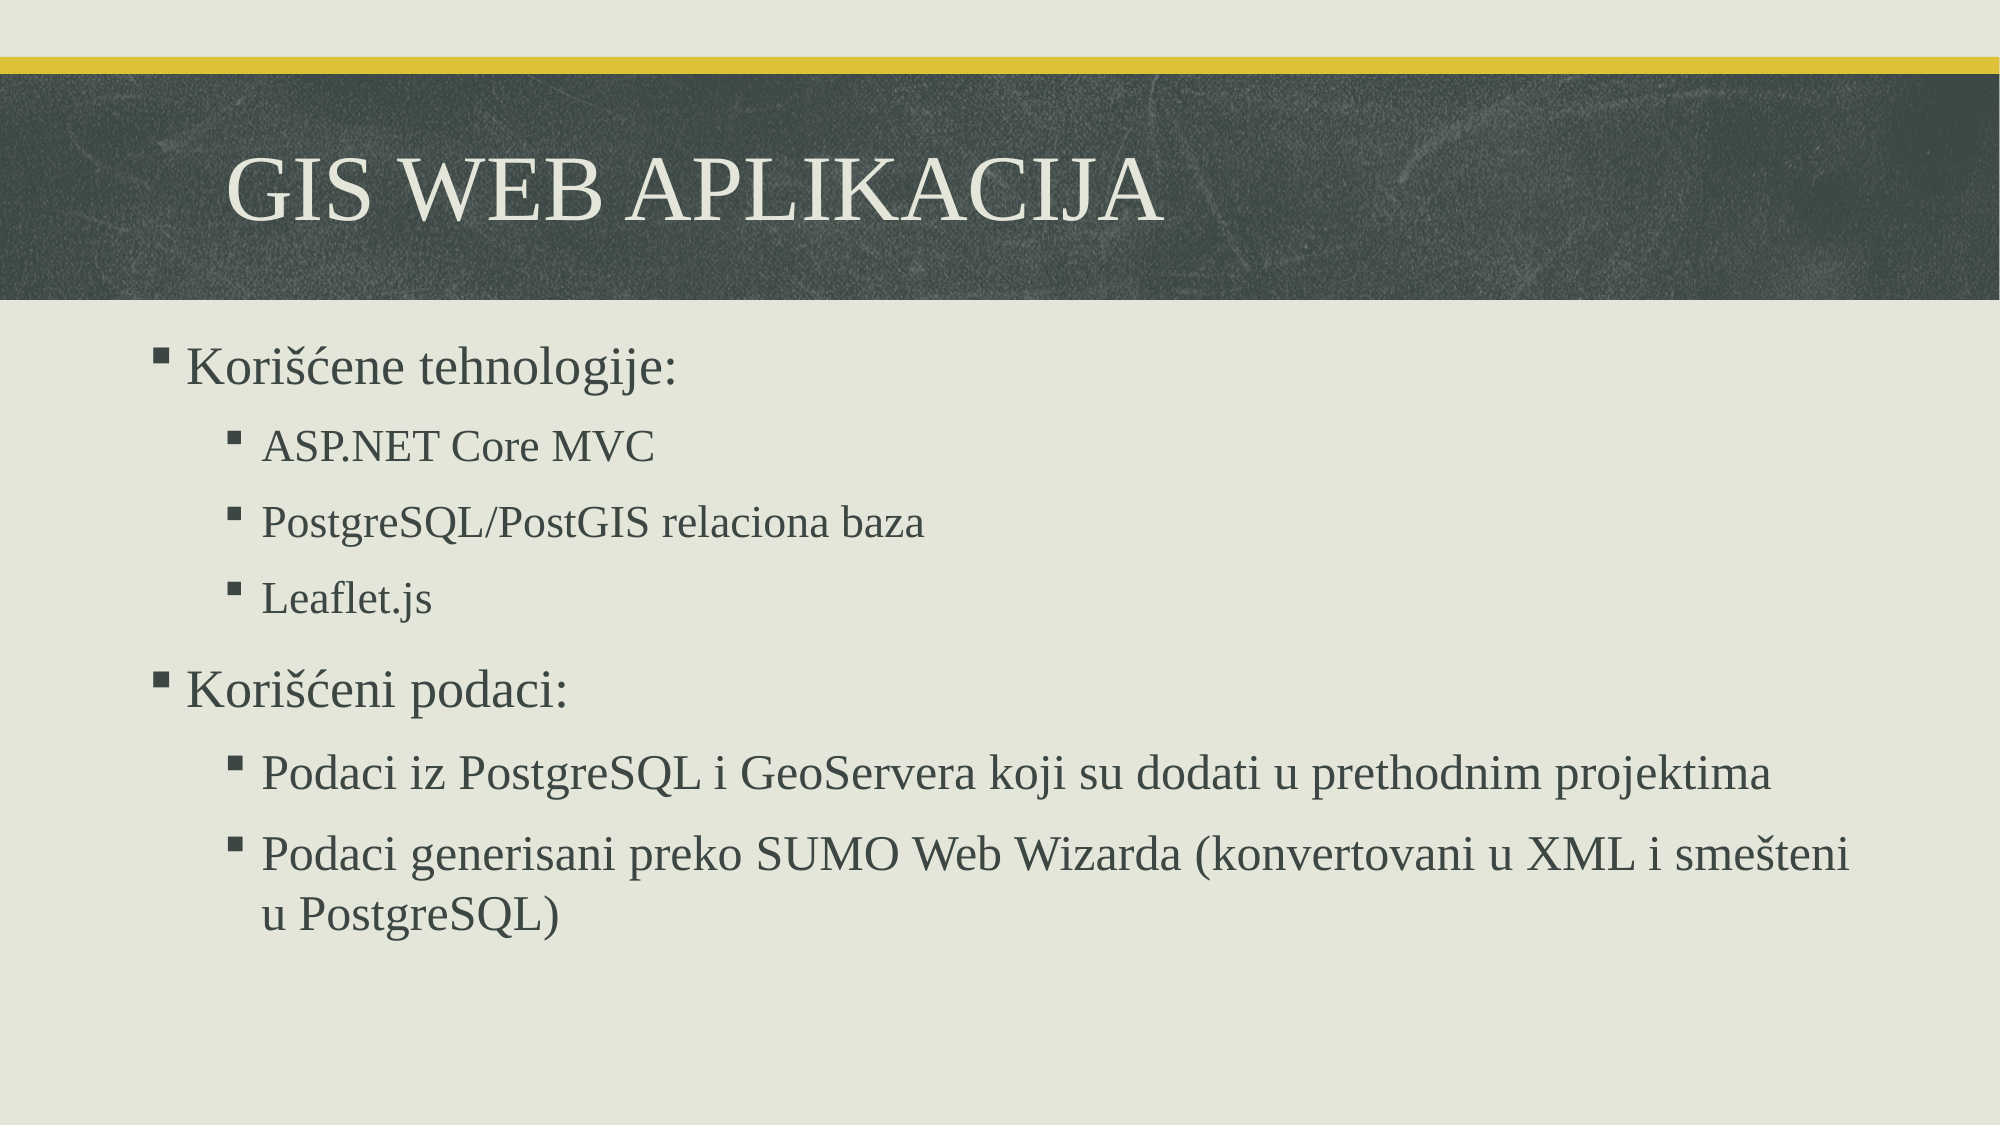

# GIS WEB APLIKACIJA
Korišćene tehnologije:
ASP.NET Core MVC
PostgreSQL/PostGIS relaciona baza
Leaflet.js
Korišćeni podaci:
Podaci iz PostgreSQL i GeoServera koji su dodati u prethodnim projektima
Podaci generisani preko SUMO Web Wizarda (konvertovani u XML i smešteni u PostgreSQL)